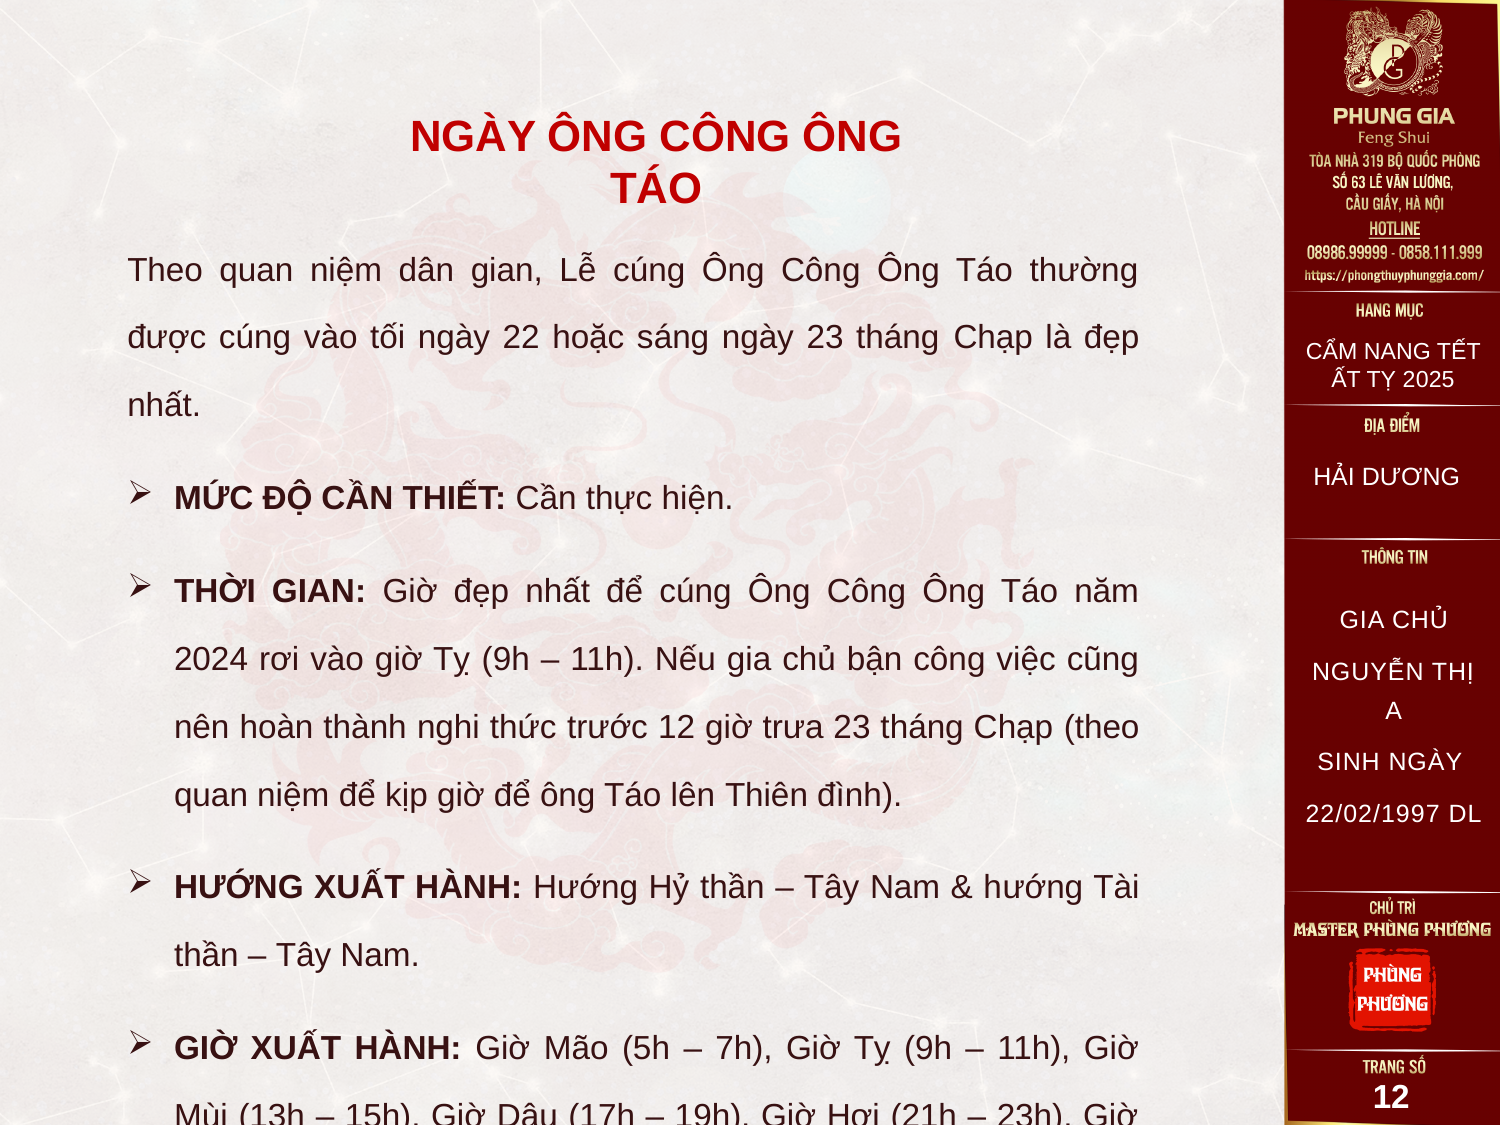

NGÀY ÔNG CÔNG ÔNG TÁO
Theo quan niệm dân gian, Lễ cúng Ông Công Ông Táo thường được cúng vào tối ngày 22 hoặc sáng ngày 23 tháng Chạp là đẹp nhất.
MỨC ĐỘ CẦN THIẾT: Cần thực hiện.
THỜI GIAN: Giờ đẹp nhất để cúng Ông Công Ông Táo năm 2024 rơi vào giờ Tỵ (9h – 11h). Nếu gia chủ bận công việc cũng nên hoàn thành nghi thức trước 12 giờ trưa 23 tháng Chạp (theo quan niệm để kịp giờ để ông Táo lên Thiên đình).
HƯỚNG XUẤT HÀNH: Hướng Hỷ thần – Tây Nam & hướng Tài thần – Tây Nam.
GIỜ XUẤT HÀNH: Giờ Mão (5h – 7h), Giờ Tỵ (9h – 11h), Giờ Mùi (13h – 15h), Giờ Dậu (17h – 19h), Giờ Hợi (21h – 23h), Giờ Sửu (1h – 3h).
CẨM NANG TẾT ẤT TỴ 2025
HẢI DƯƠNG
GIA CHỦ
NGUYỄN THỊ A
SINH NGÀY
22/02/1997 DL
12